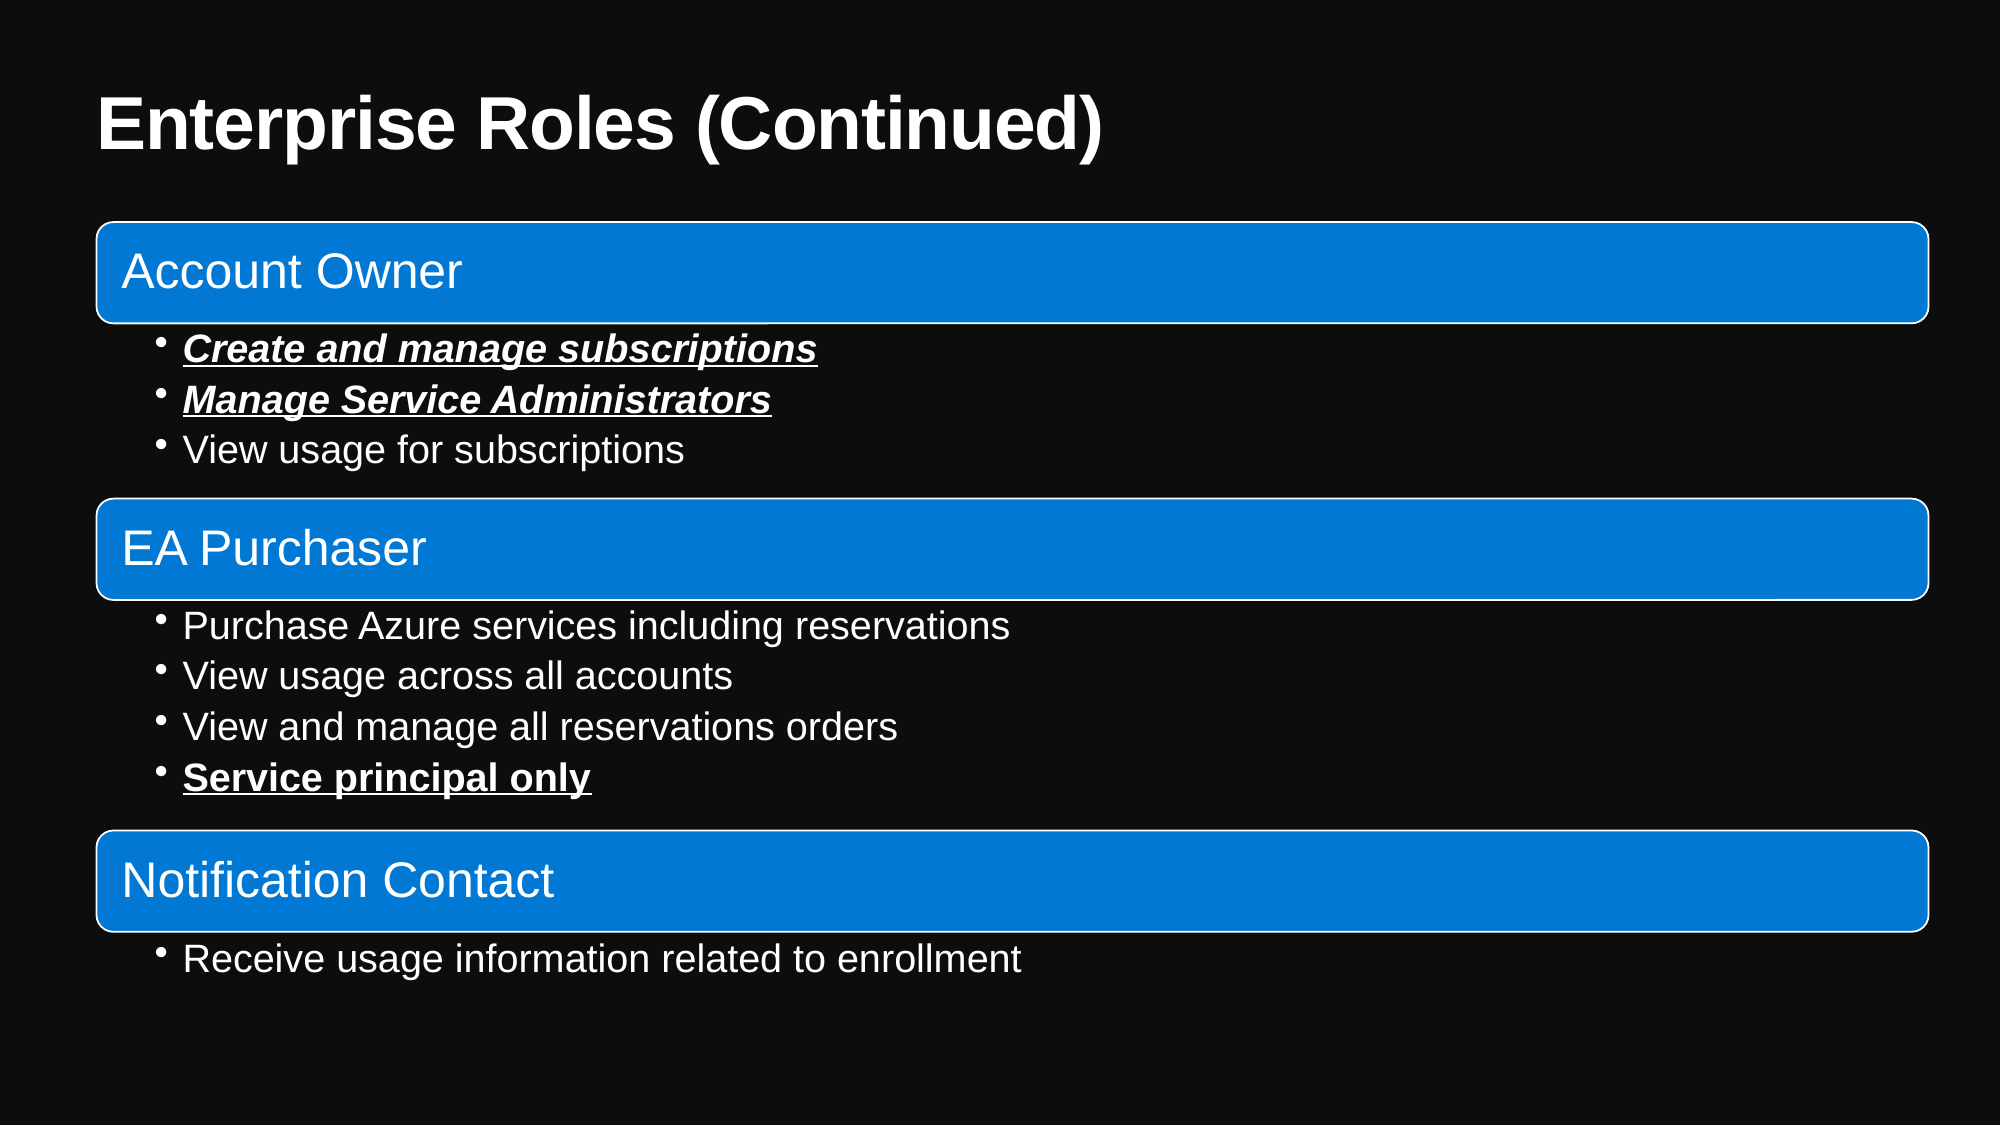

# Enterprise Roles (Continued)
Account Owner
Create and manage subscriptions
Manage Service Administrators
View usage for subscriptions
EA Purchaser
Purchase Azure services including reservations
View usage across all accounts
View and manage all reservations orders
Service principal only
Notification Contact
Receive usage information related to enrollment